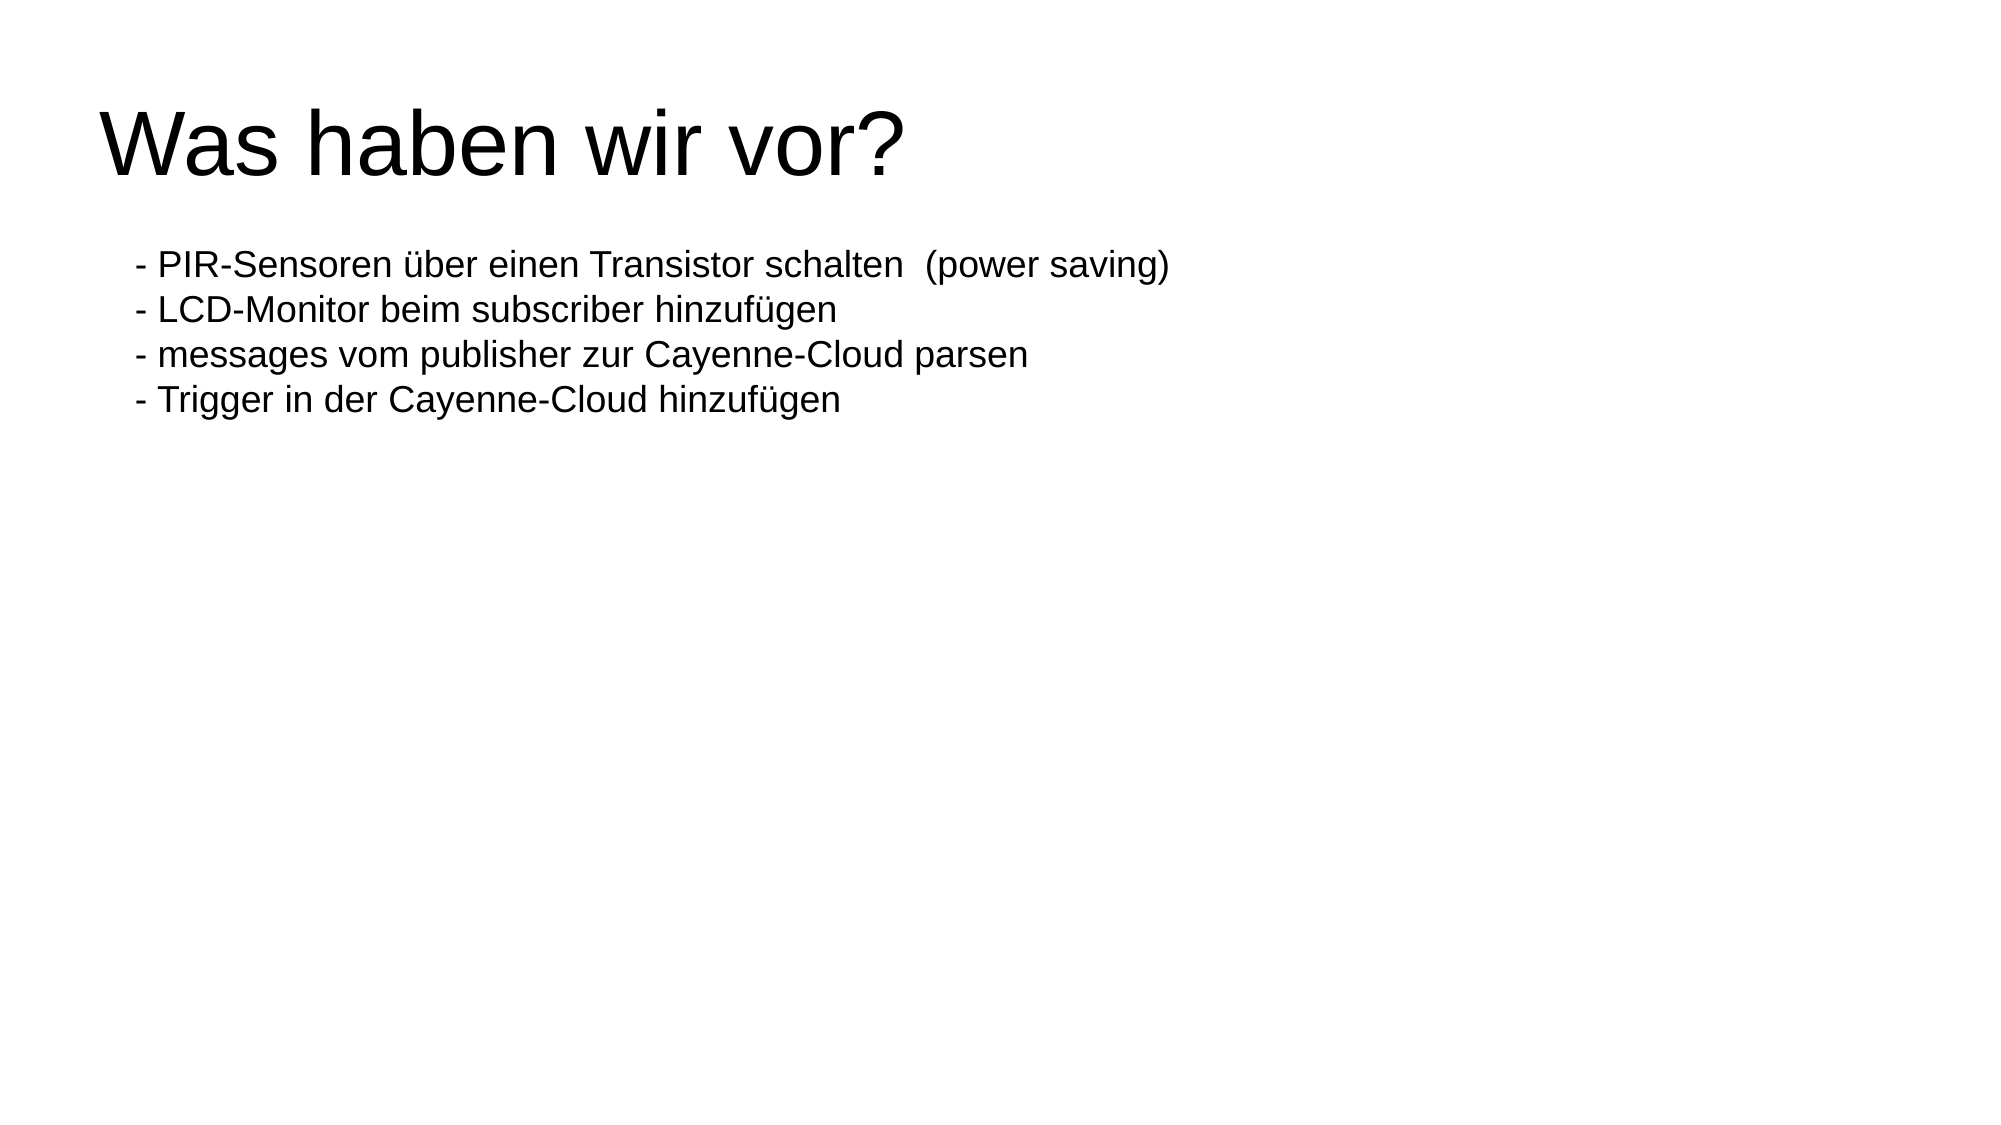

Was haben wir vor?
- PIR-Sensoren über einen Transistor schalten  (power saving)
- LCD-Monitor beim subscriber hinzufügen
- messages vom publisher zur Cayenne-Cloud parsen
- Trigger in der Cayenne-Cloud hinzufügen